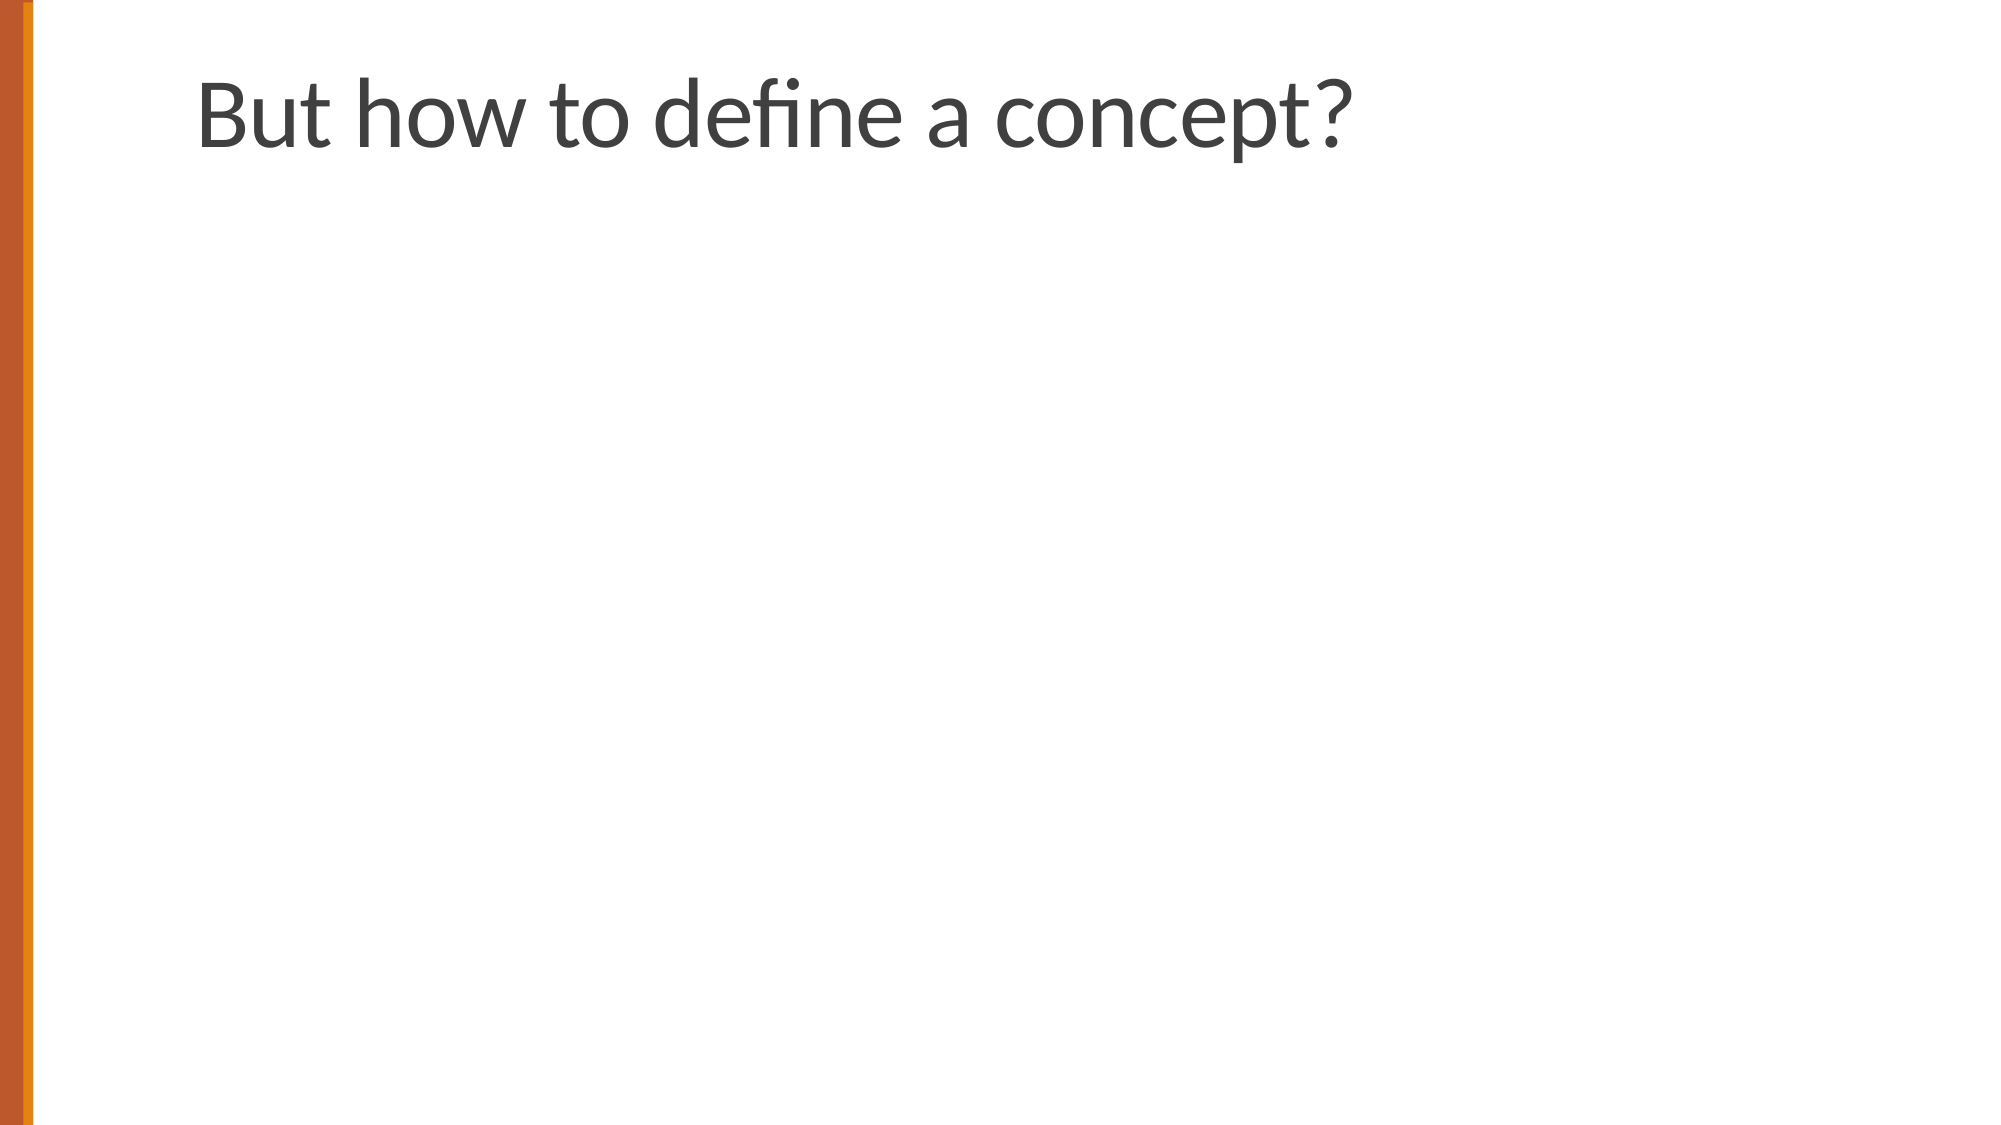

# But how to define a concept?